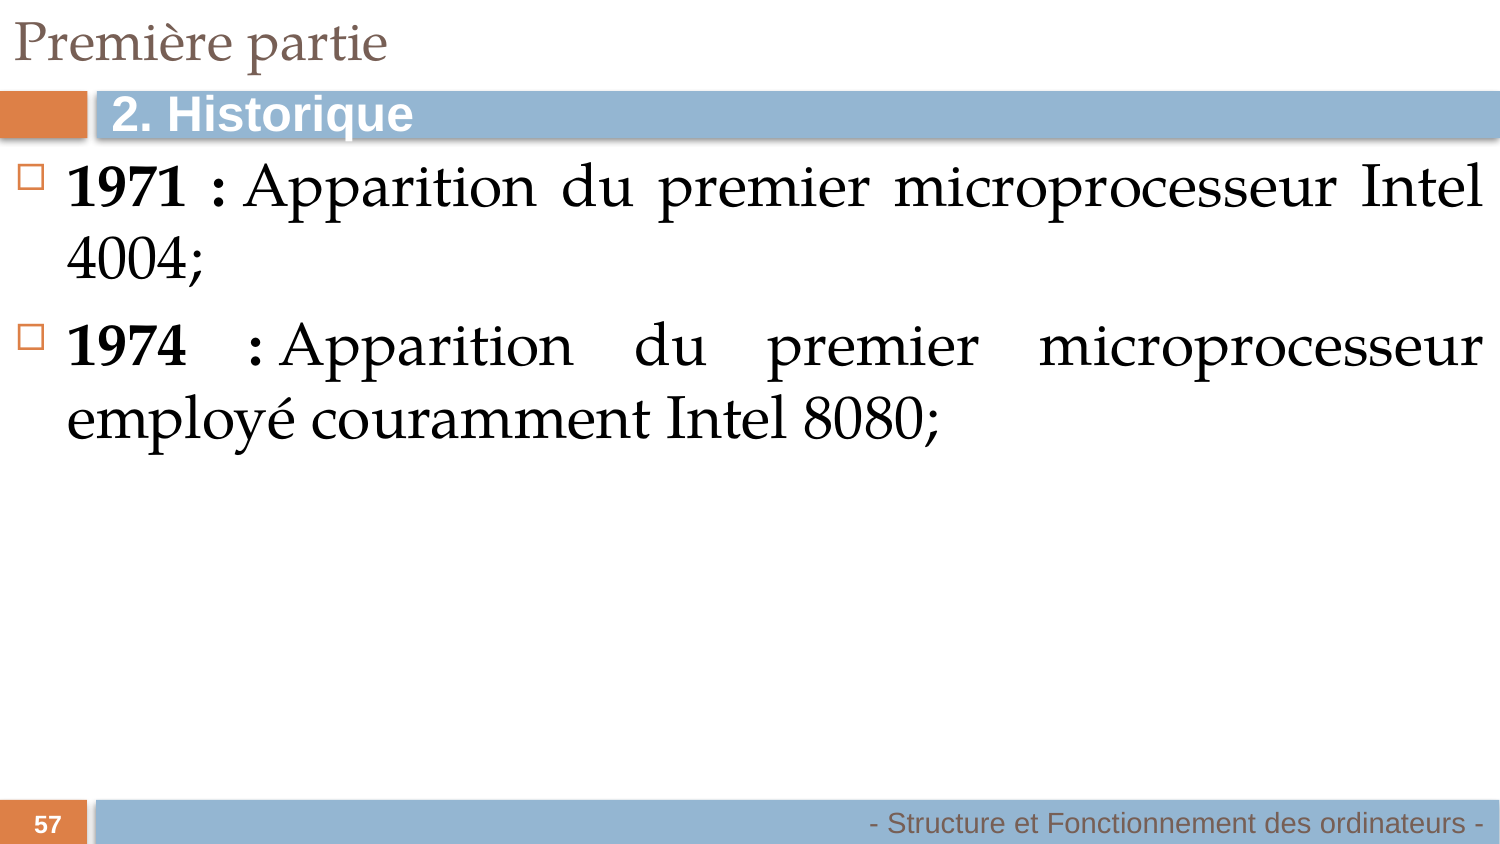

# Première partie
2. Historique
1971 : Apparition du premier microprocesseur Intel 4004;
1974 : Apparition du premier microprocesseur employé couramment Intel 8080;
- Structure et Fonctionnement des ordinateurs -